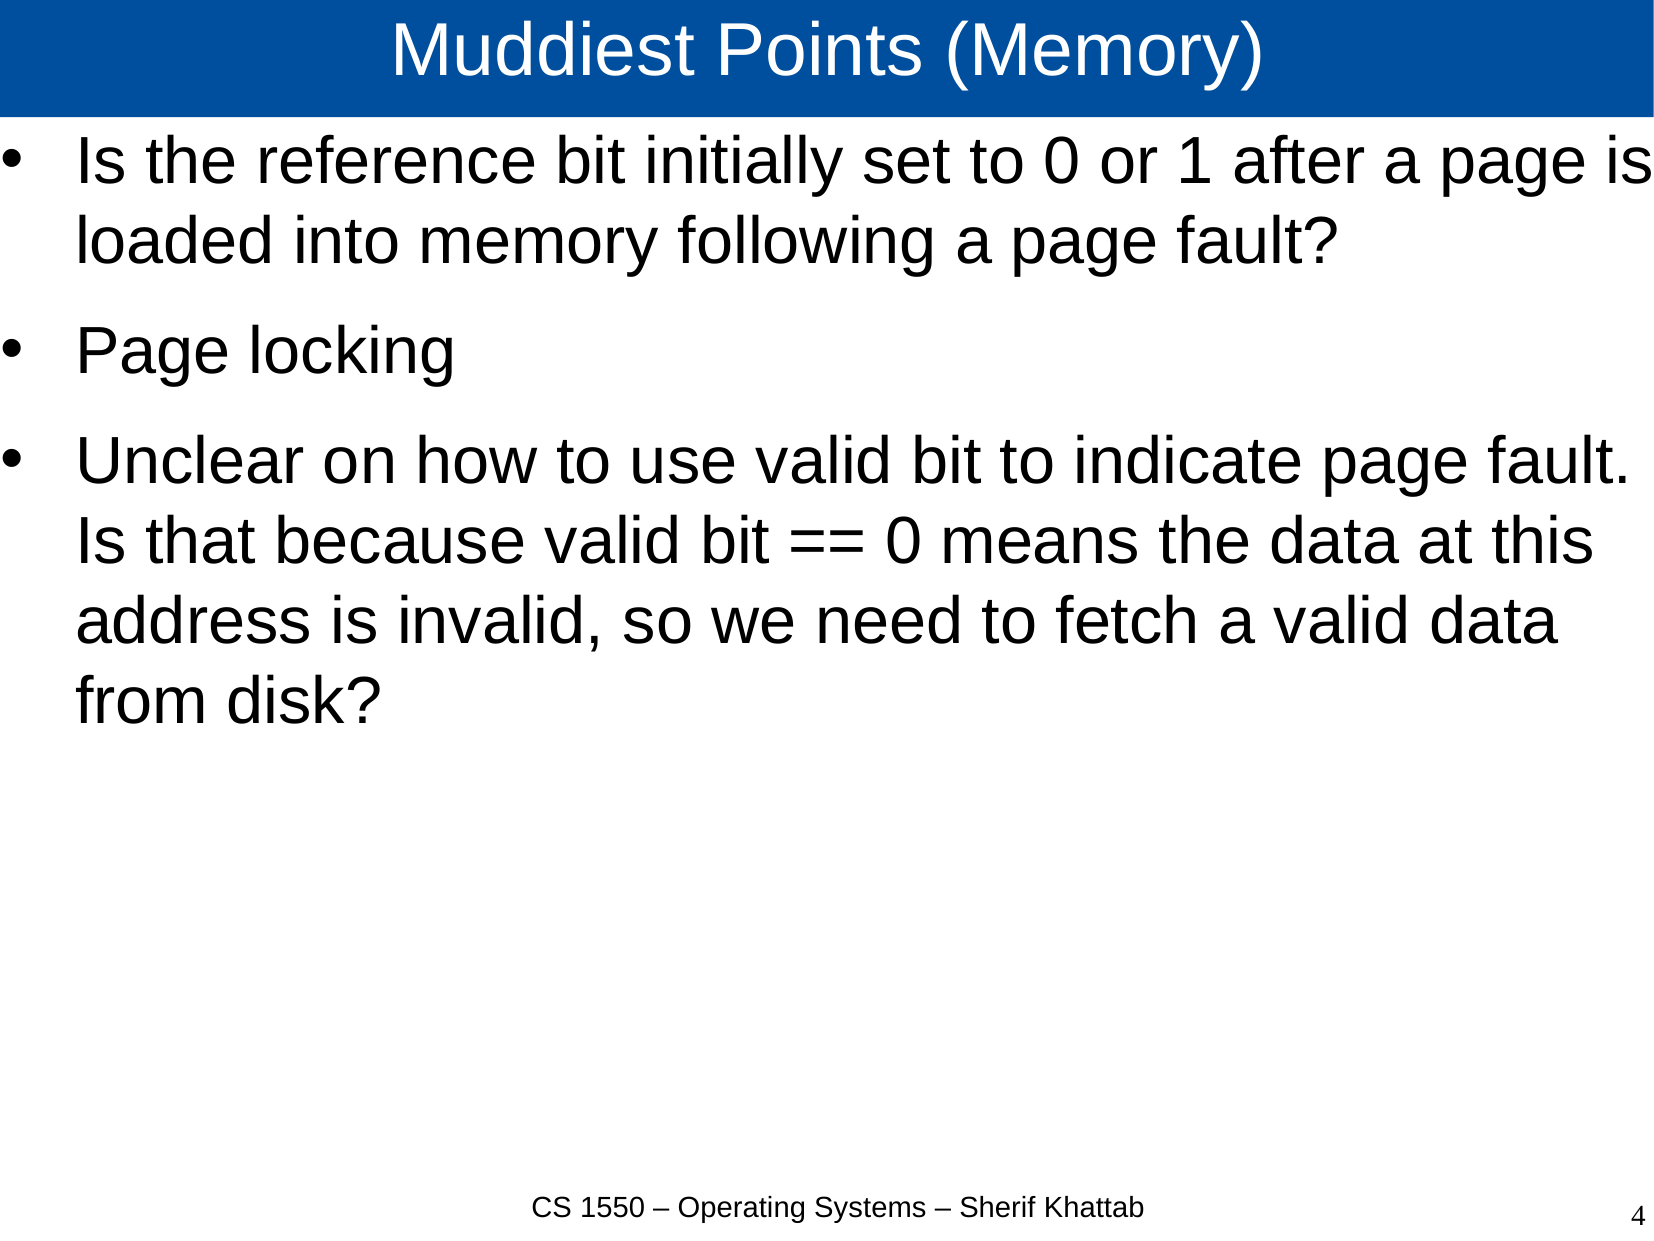

# Muddiest Points (Memory)
Is the reference bit initially set to 0 or 1 after a page is loaded into memory following a page fault?
Page locking
Unclear on how to use valid bit to indicate page fault. Is that because valid bit == 0 means the data at this address is invalid, so we need to fetch a valid data from disk?
CS 1550 – Operating Systems – Sherif Khattab
4